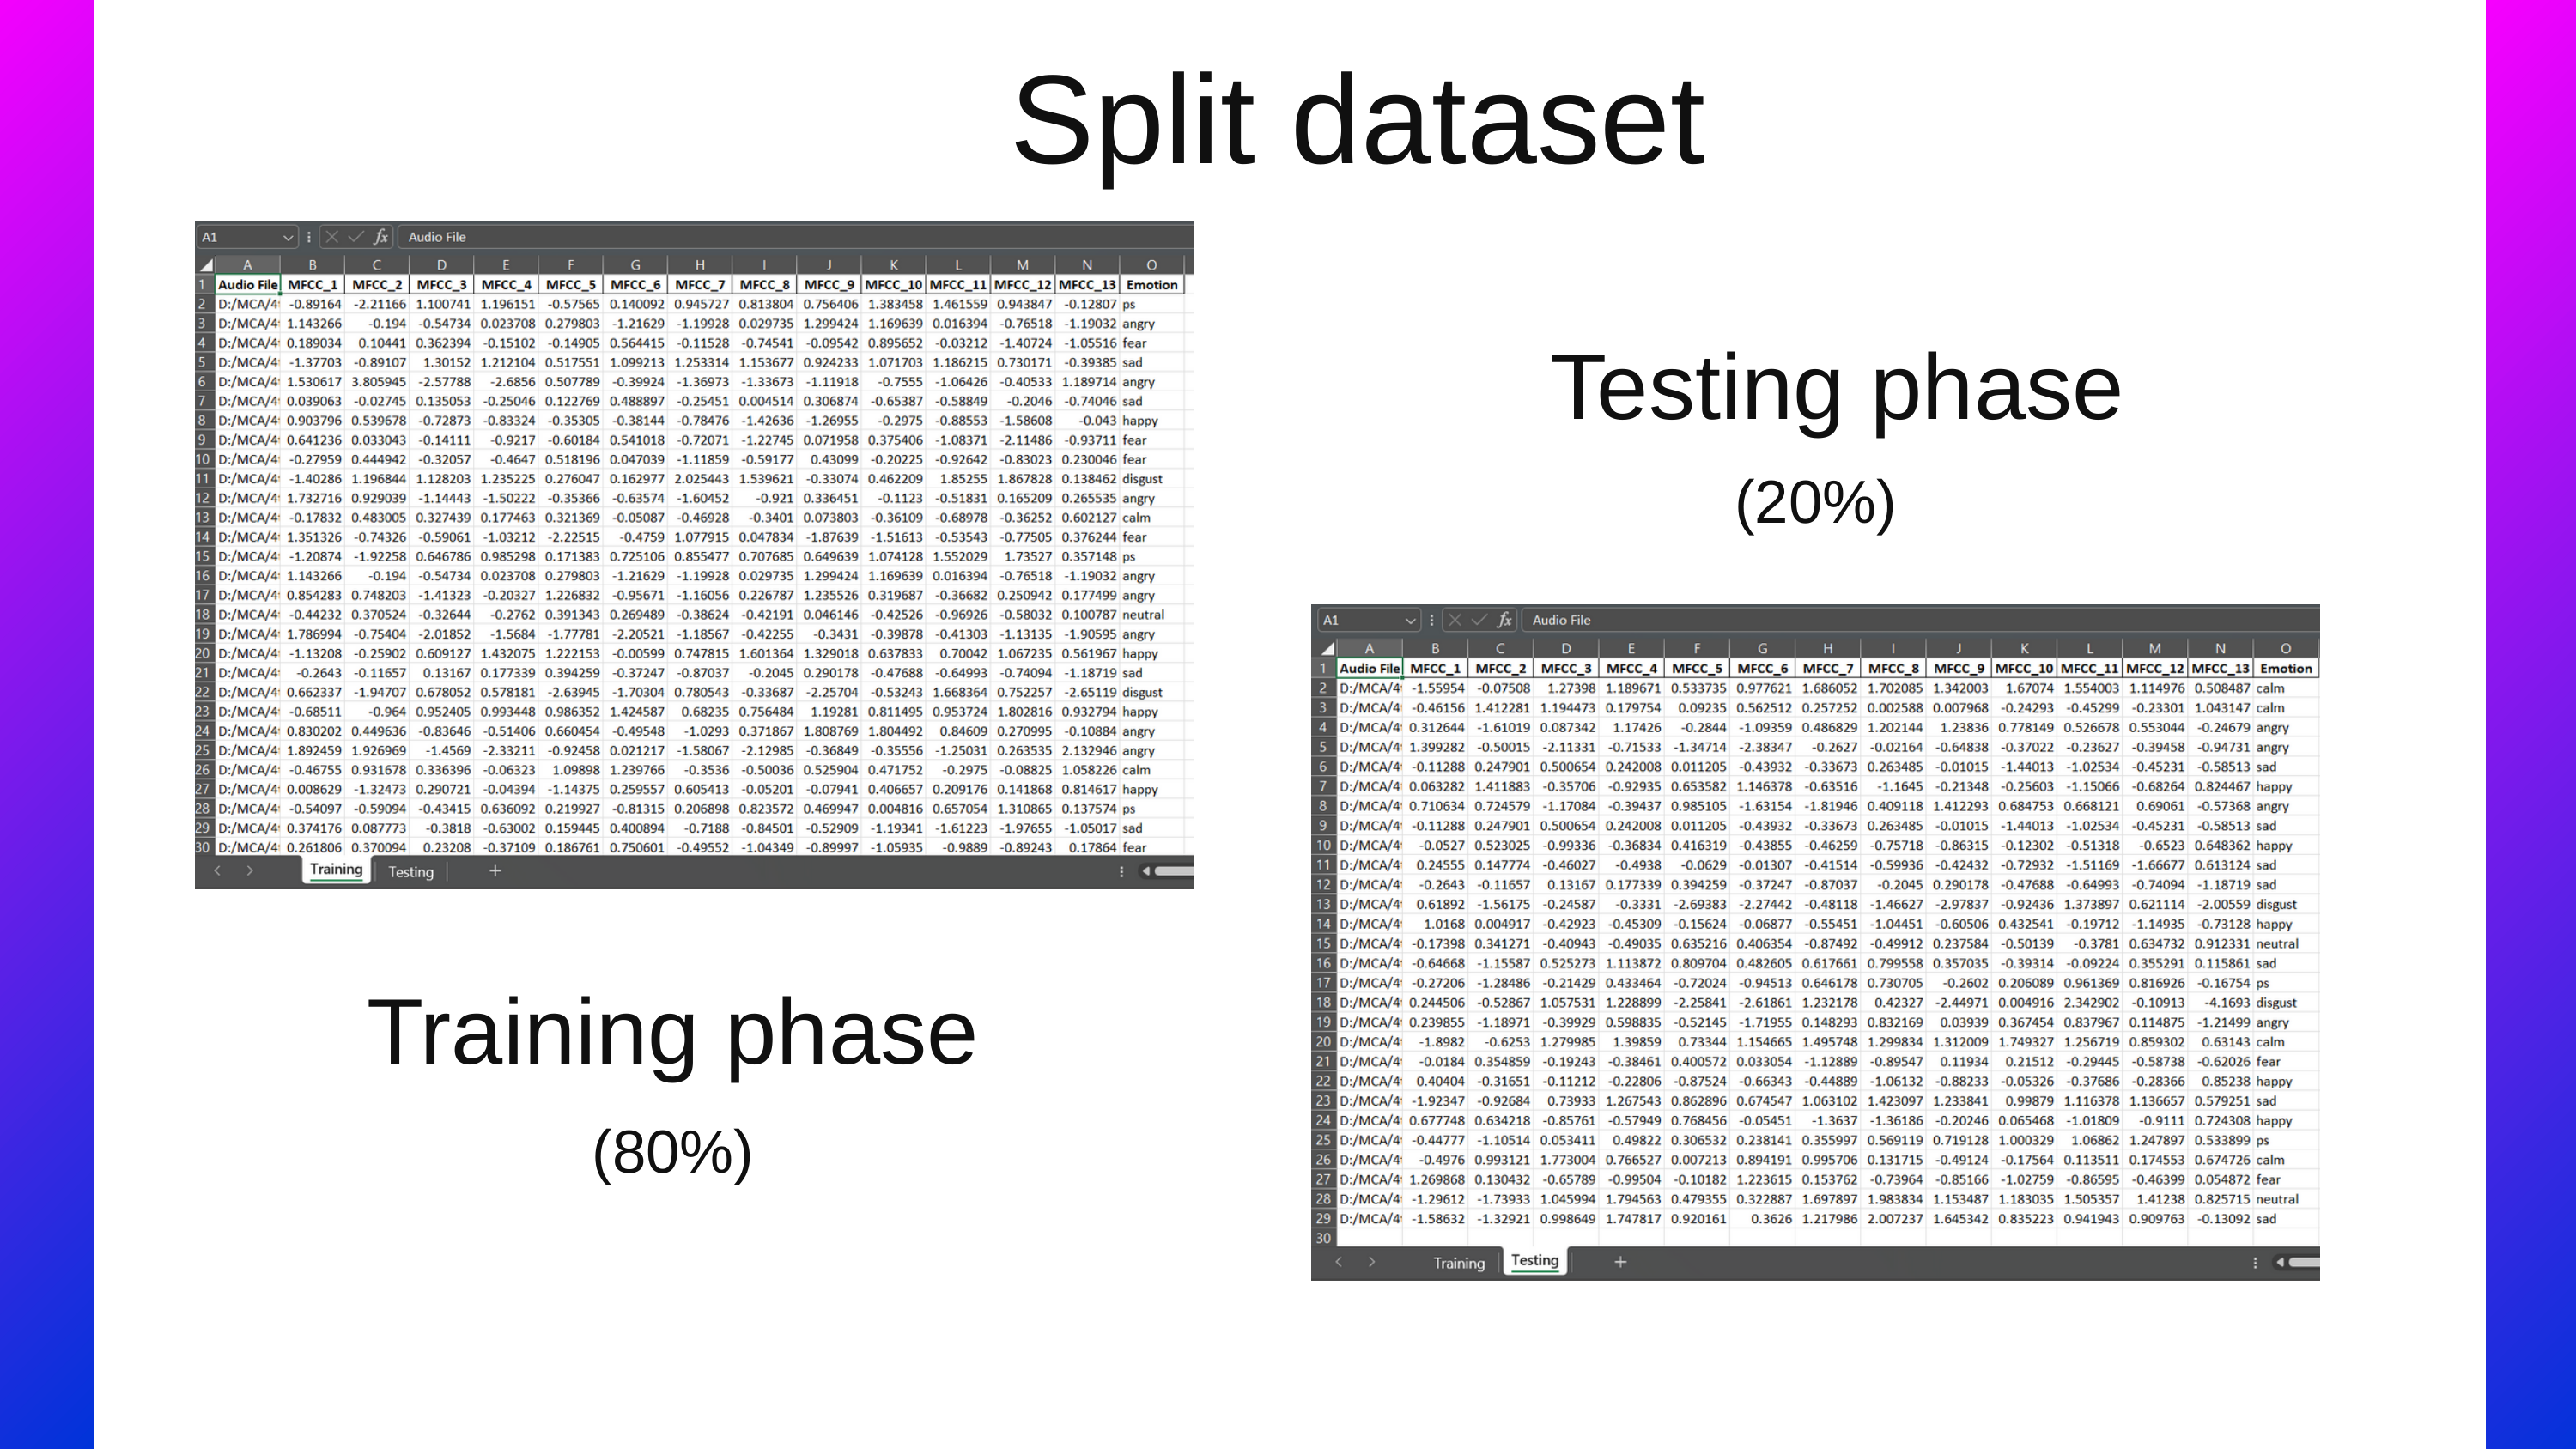

Split dataset

Testing phase
(20%)

Training phase
(80%)